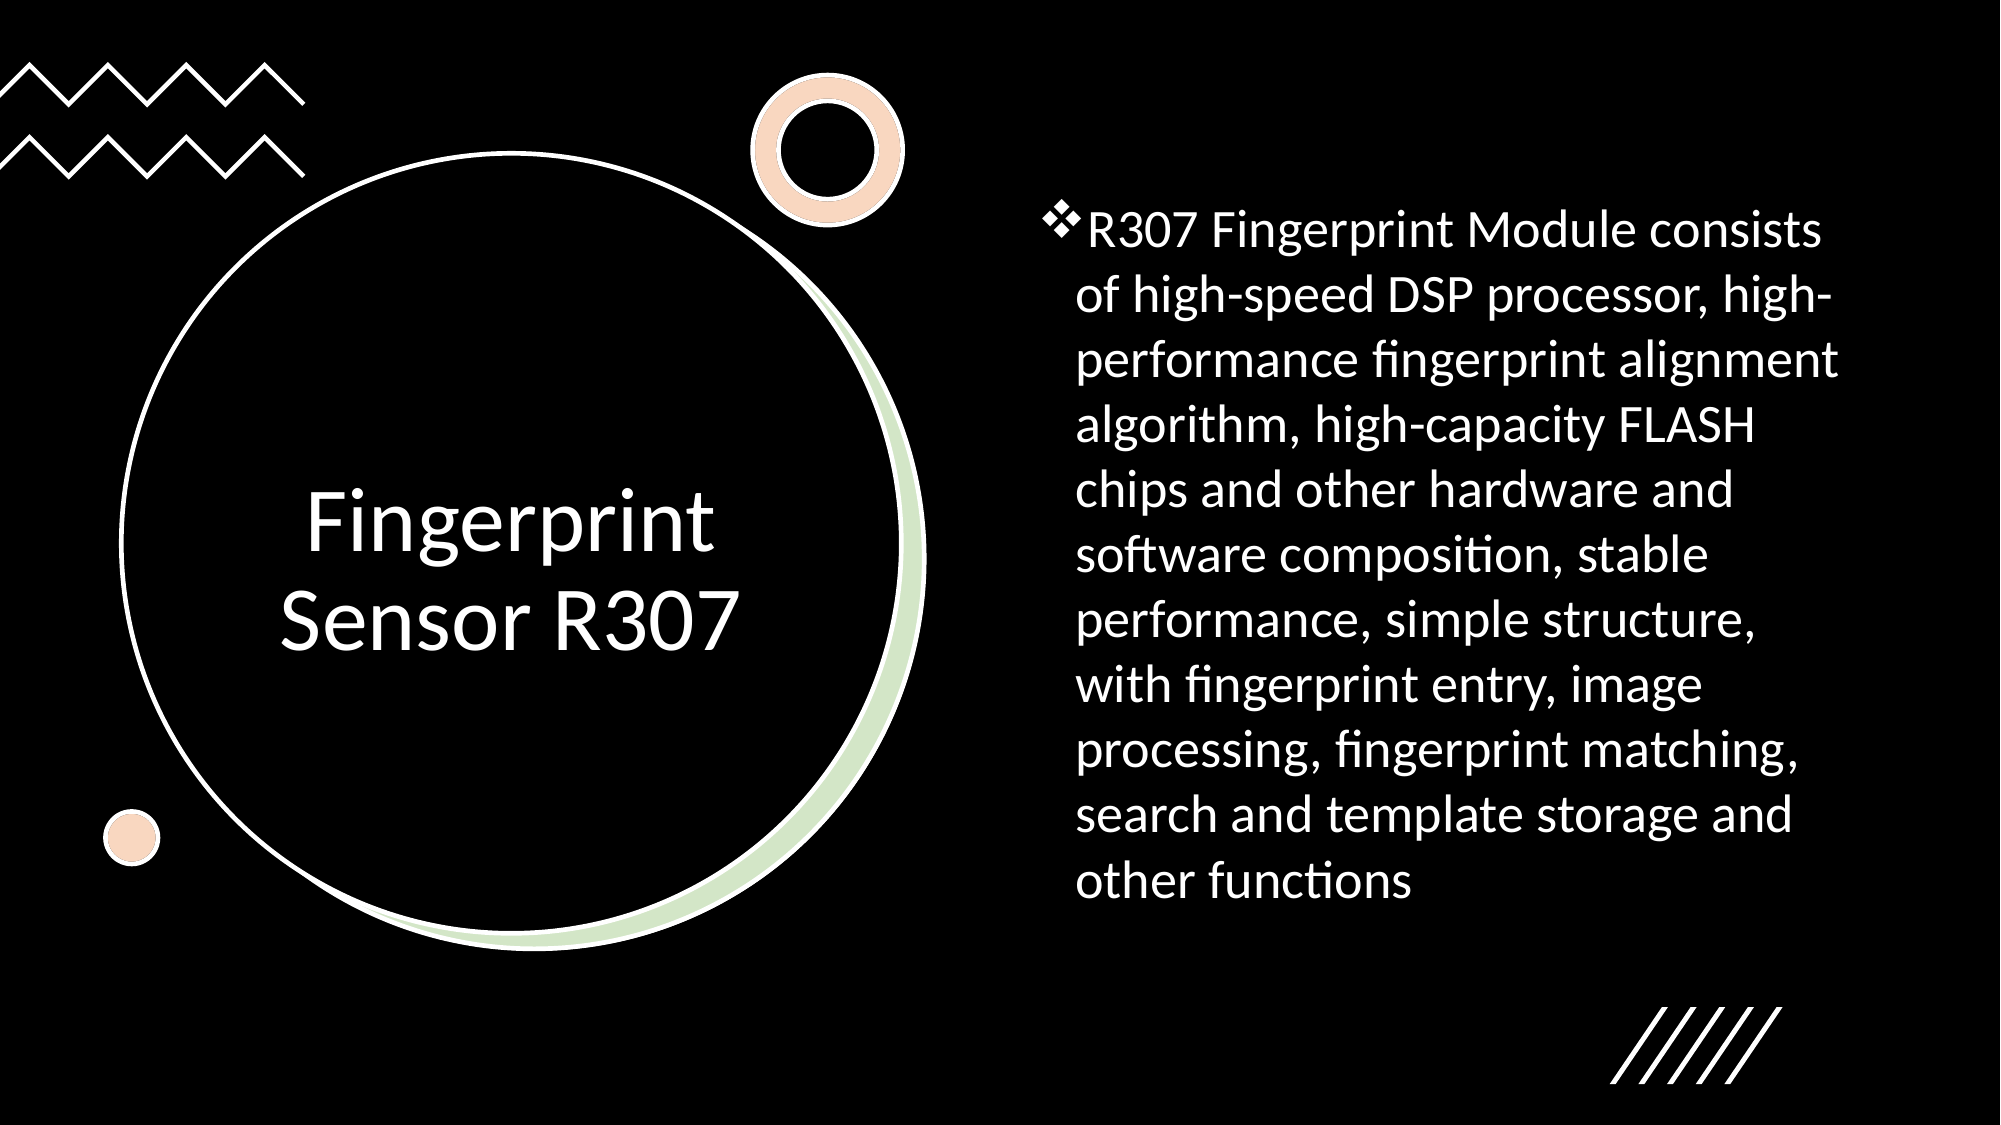

R307 Fingerprint Module consists of high-speed DSP processor, high-performance fingerprint alignment algorithm, high-capacity FLASH chips and other hardware and software composition, stable performance, simple structure, with fingerprint entry, image processing, fingerprint matching, search and template storage and other functions
# Fingerprint Sensor R307